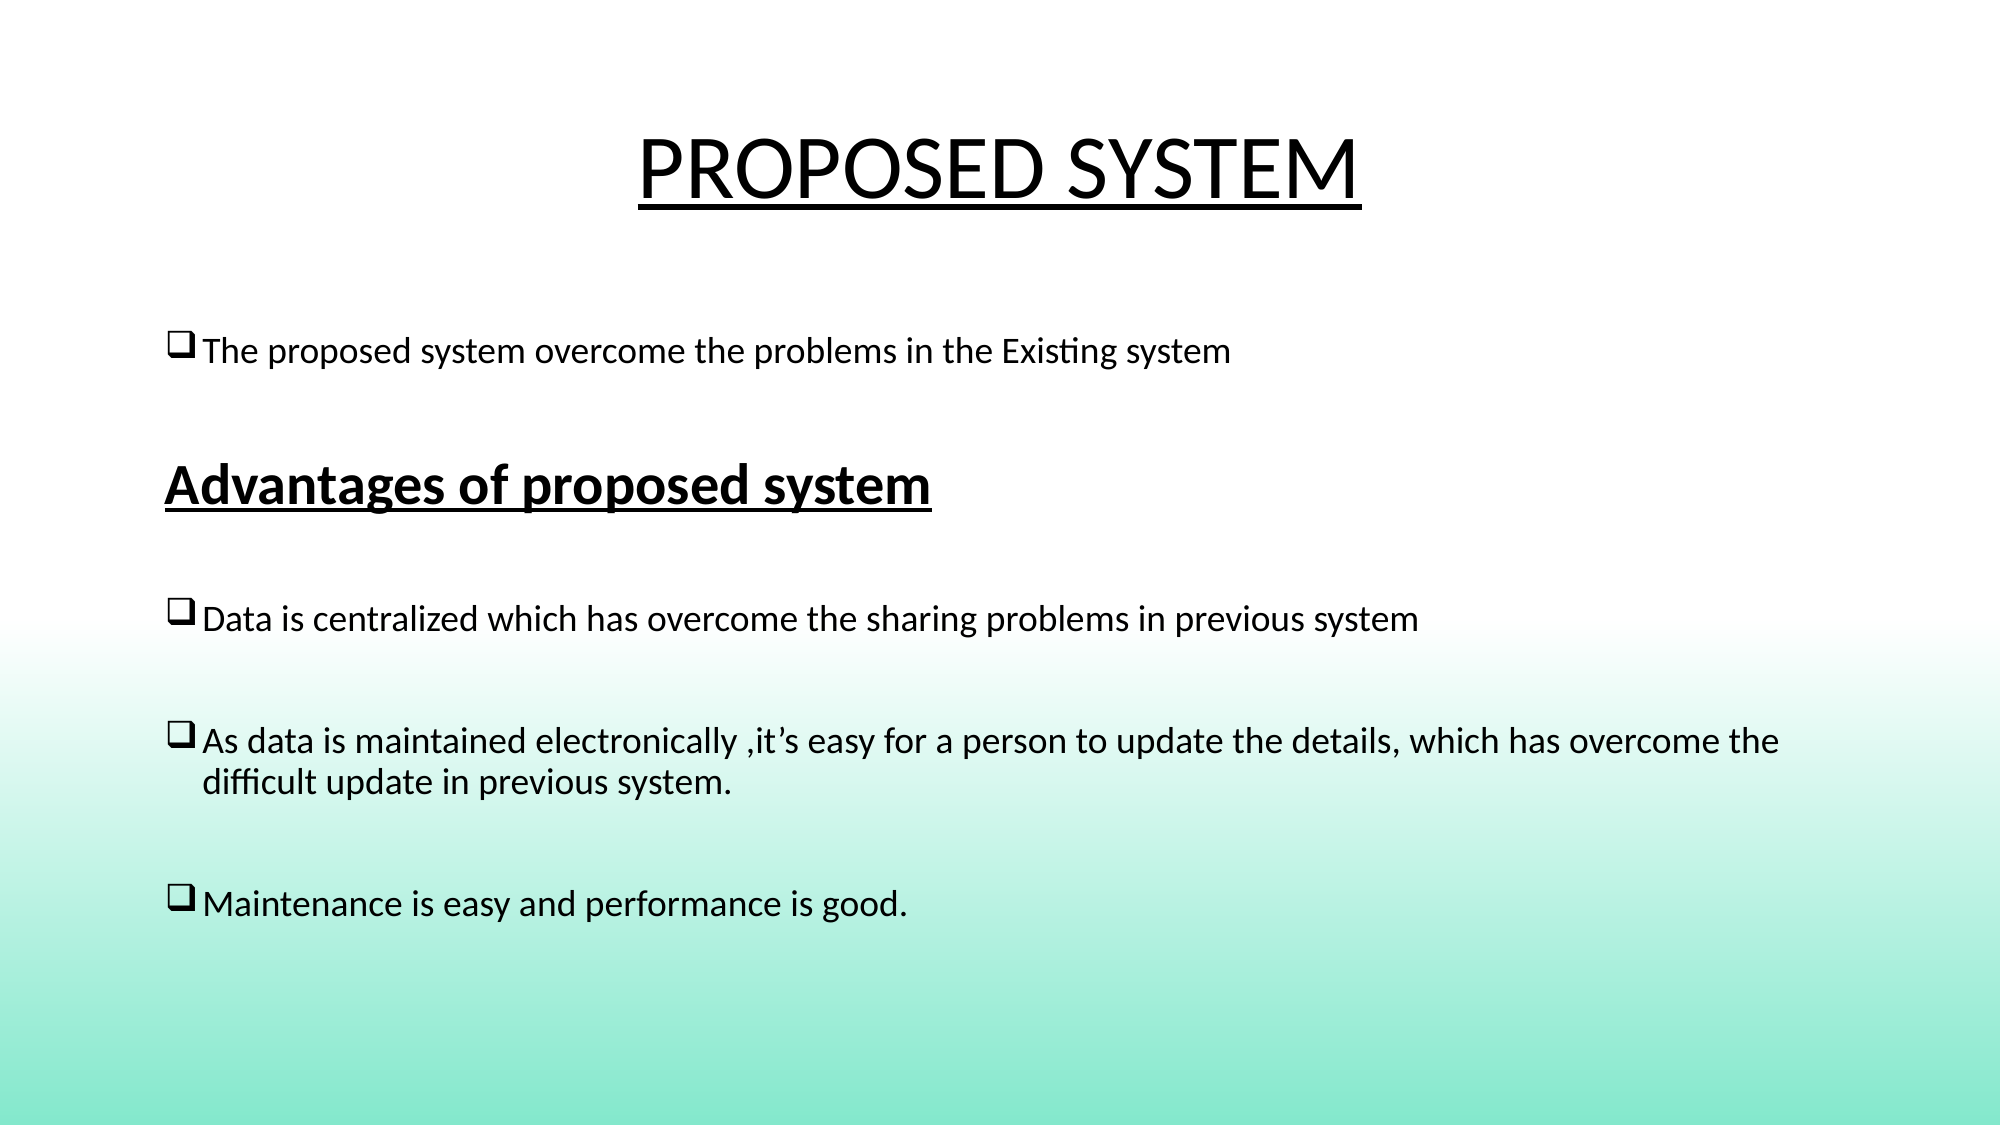

# PROPOSED SYSTEM
The proposed system overcome the problems in the Existing system

Advantages of proposed system

Data is centralized which has overcome the sharing problems in previous system

As data is maintained electronically ,it’s easy for a person to update the details, which has overcome the difficult update in previous system.

Maintenance is easy and performance is good.